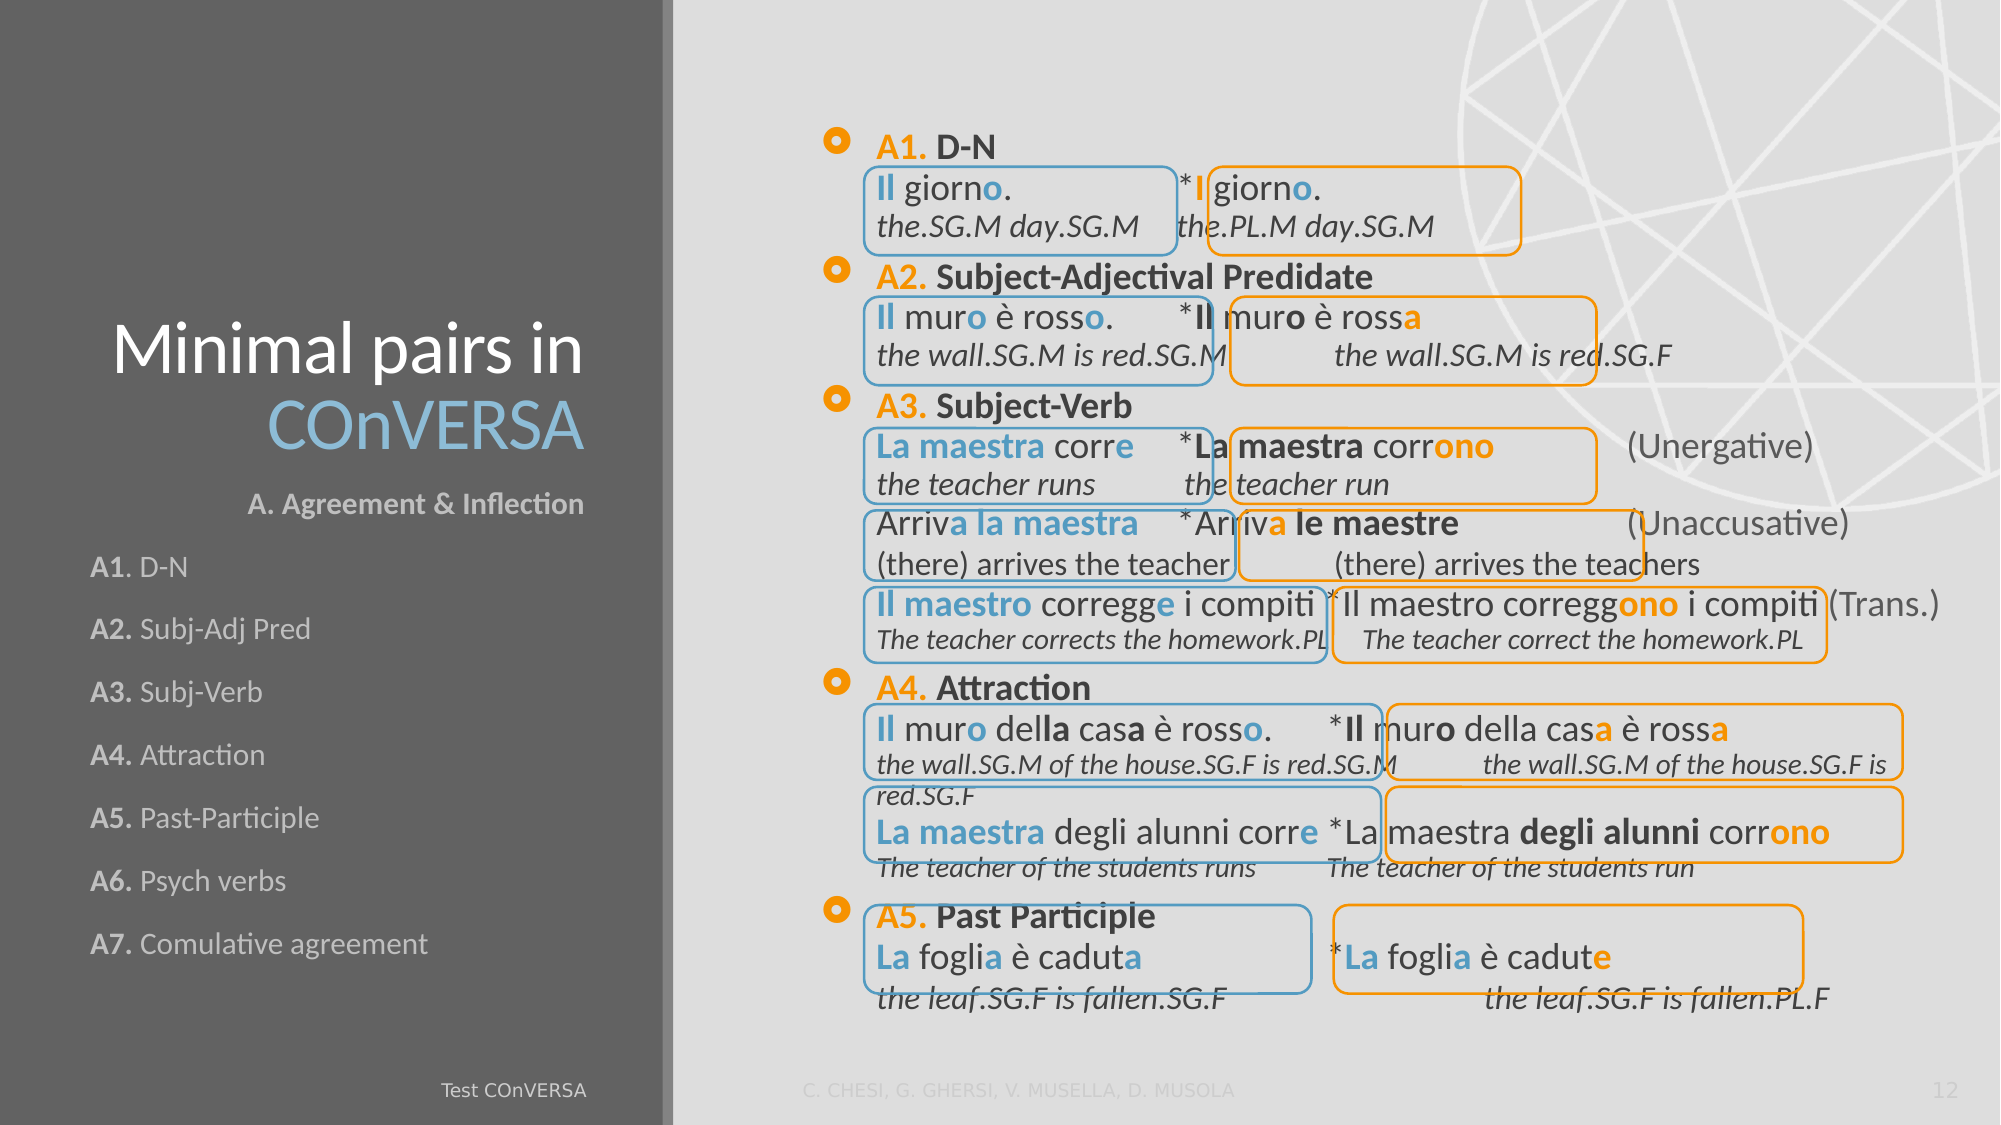

# Minimal pairs in COnVERSA
A1. D-N
Il giorno.		*I giorno.
the.sg.m day.sg.m	the.pl.m day.sg.m
A2. Subject-Adjectival Predidate
Il muro è rosso.	*Il muro è rossa
the wall.sg.m is red.sg.m	 the wall.sg.m is red.sg.f
A3. Subject-Verb
La maestra corre	*La maestra corrono	(Unergative)
the teacher runs	 the teacher run
Arriva la maestra	*Arriva le maestre		(Unaccusative)
(there) arrives the teacher	 (there) arrives the teachers
Il maestro corregge i compiti *Il maestro correggono i compiti (Trans.)
The teacher corrects the homework.pl     The teacher correct the homework.pl
A4. Attraction
Il muro della casa è rosso.	*Il muro della casa è rossa
the wall.sg.m of the house.sg.f is red.sg.m	 the wall.sg.m of the house.sg.f is red.sg.f
La maestra degli alunni corre	*La maestra degli alunni corrono
The teacher of the students runs	The teacher of the students run
A5. Past Participle
La foglia è caduta		*La foglia è cadute
the leaf.sg.f is fallen.sg.f		 the leaf.sg.f is fallen.pl.f

A. Agreement & Inflection
A1. D-N
A2. Subj-Adj Pred
A3. Subj-Verb
A4. Attraction
A5. Past-Participle
A6. Psych verbs
A7. Comulative agreement

12
Test COnVERSA
C. Chesi, G. Ghersi, V. Musella, D. Musola